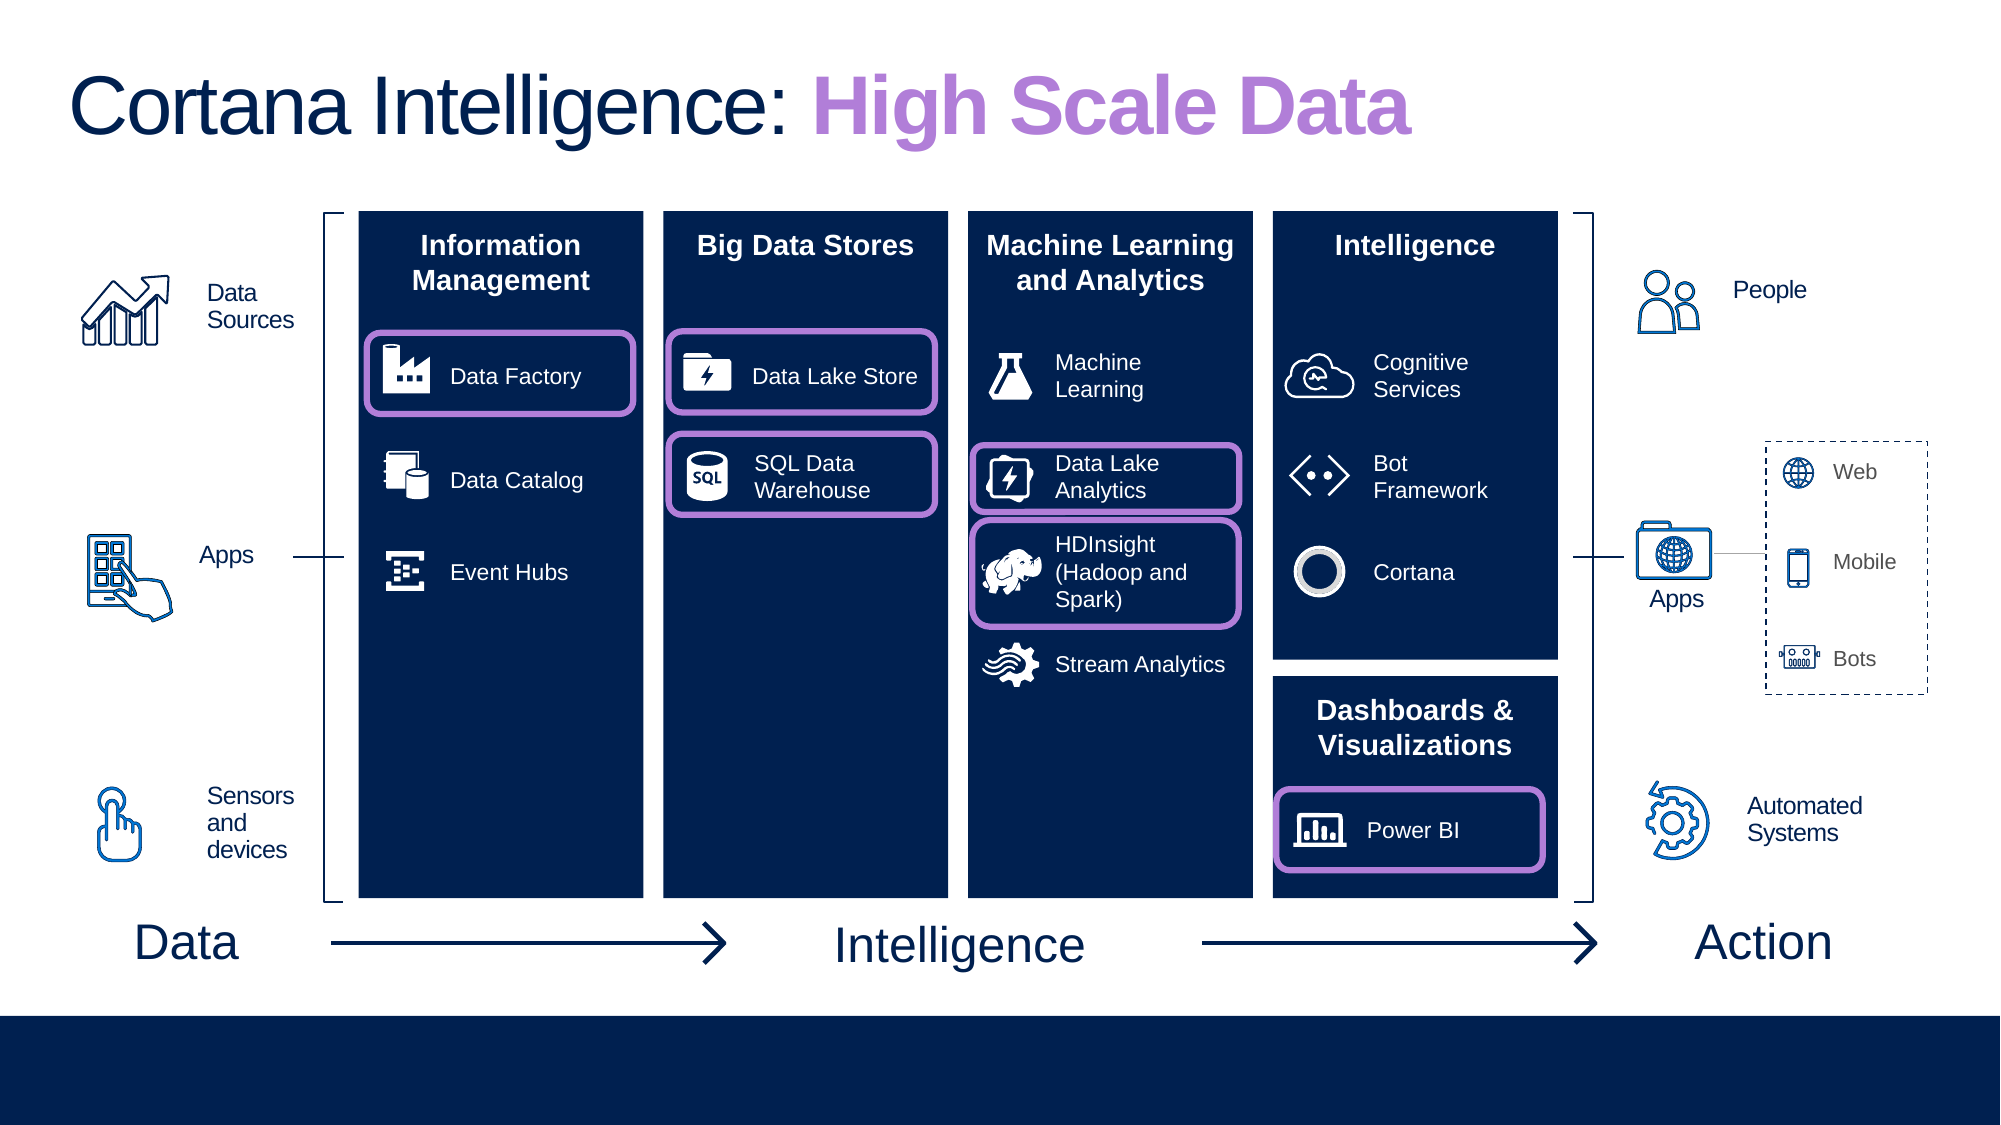

Cortana Intelligence: High Scale Data
Information Management
Intelligence
Cognitive Services

Bot
Framework

Cortana
Dashboards & Visualizations
Power BI

Big Data Stores
Machine Learning and Analytics

Data
Sources
People

Machine Learning

Data Factory
Data Lake Store

SQL Data
Warehouse
Data Lake Analytics

Web
Data Catalog
Apps

HDInsight
(Hadoop and Spark)

Mobile

Event Hubs

Apps
Stream Analytics

Bots

Sensors
and
devices

Automated
Systems
Intelligence
Action
Data